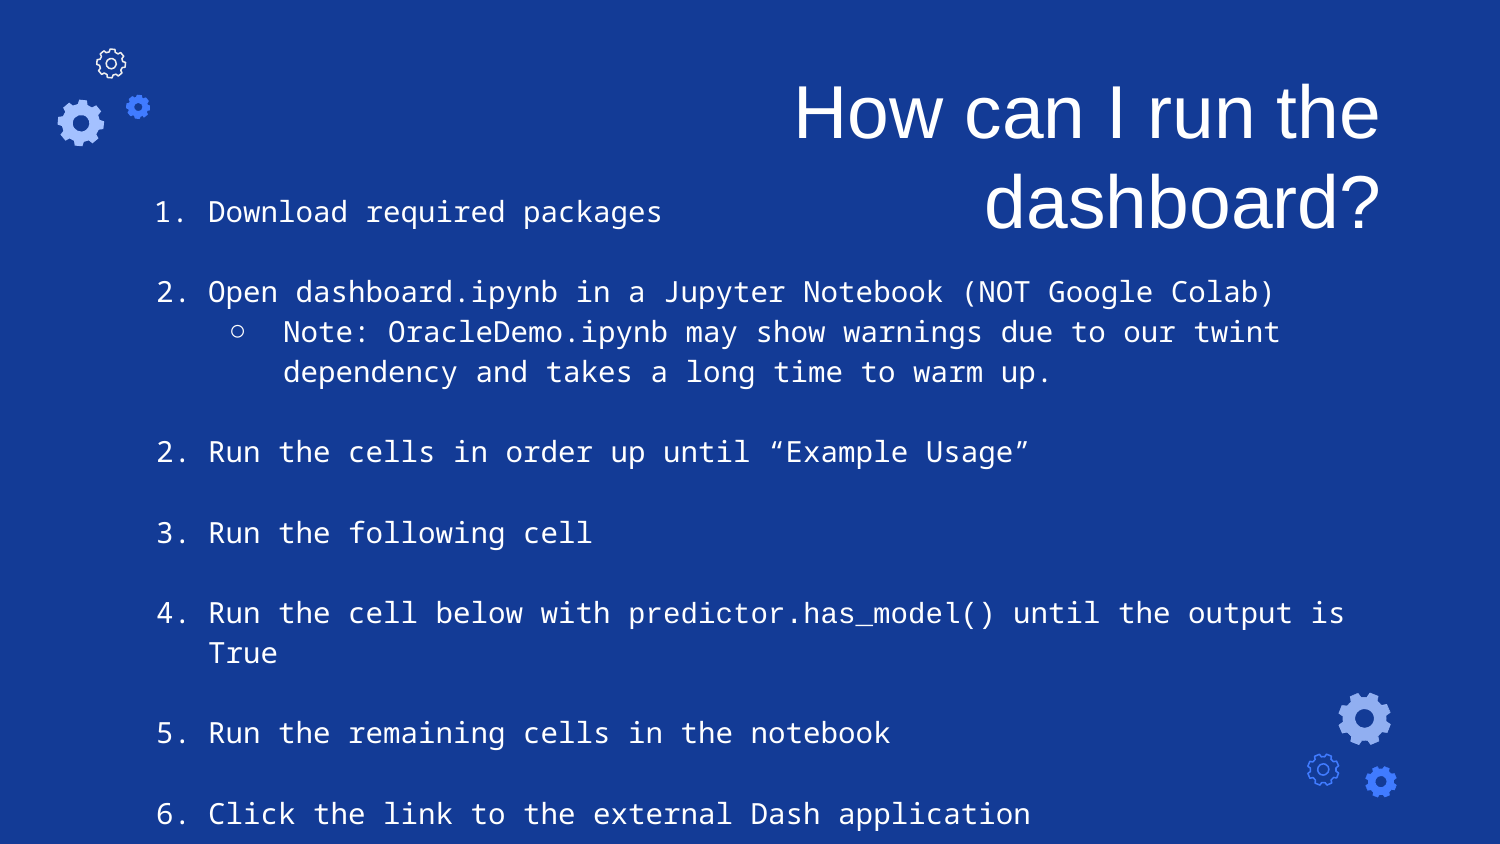

# How can I run the dashboard?
Download required packages

Open dashboard.ipynb in a Jupyter Notebook (NOT Google Colab)
Note: OracleDemo.ipynb may show warnings due to our twint dependency and takes a long time to warm up.

Run the cells in order up until “Example Usage”

Run the following cell

Run the cell below with predictor.has_model() until the output is True

Run the remaining cells in the notebook

Click the link to the external Dash application